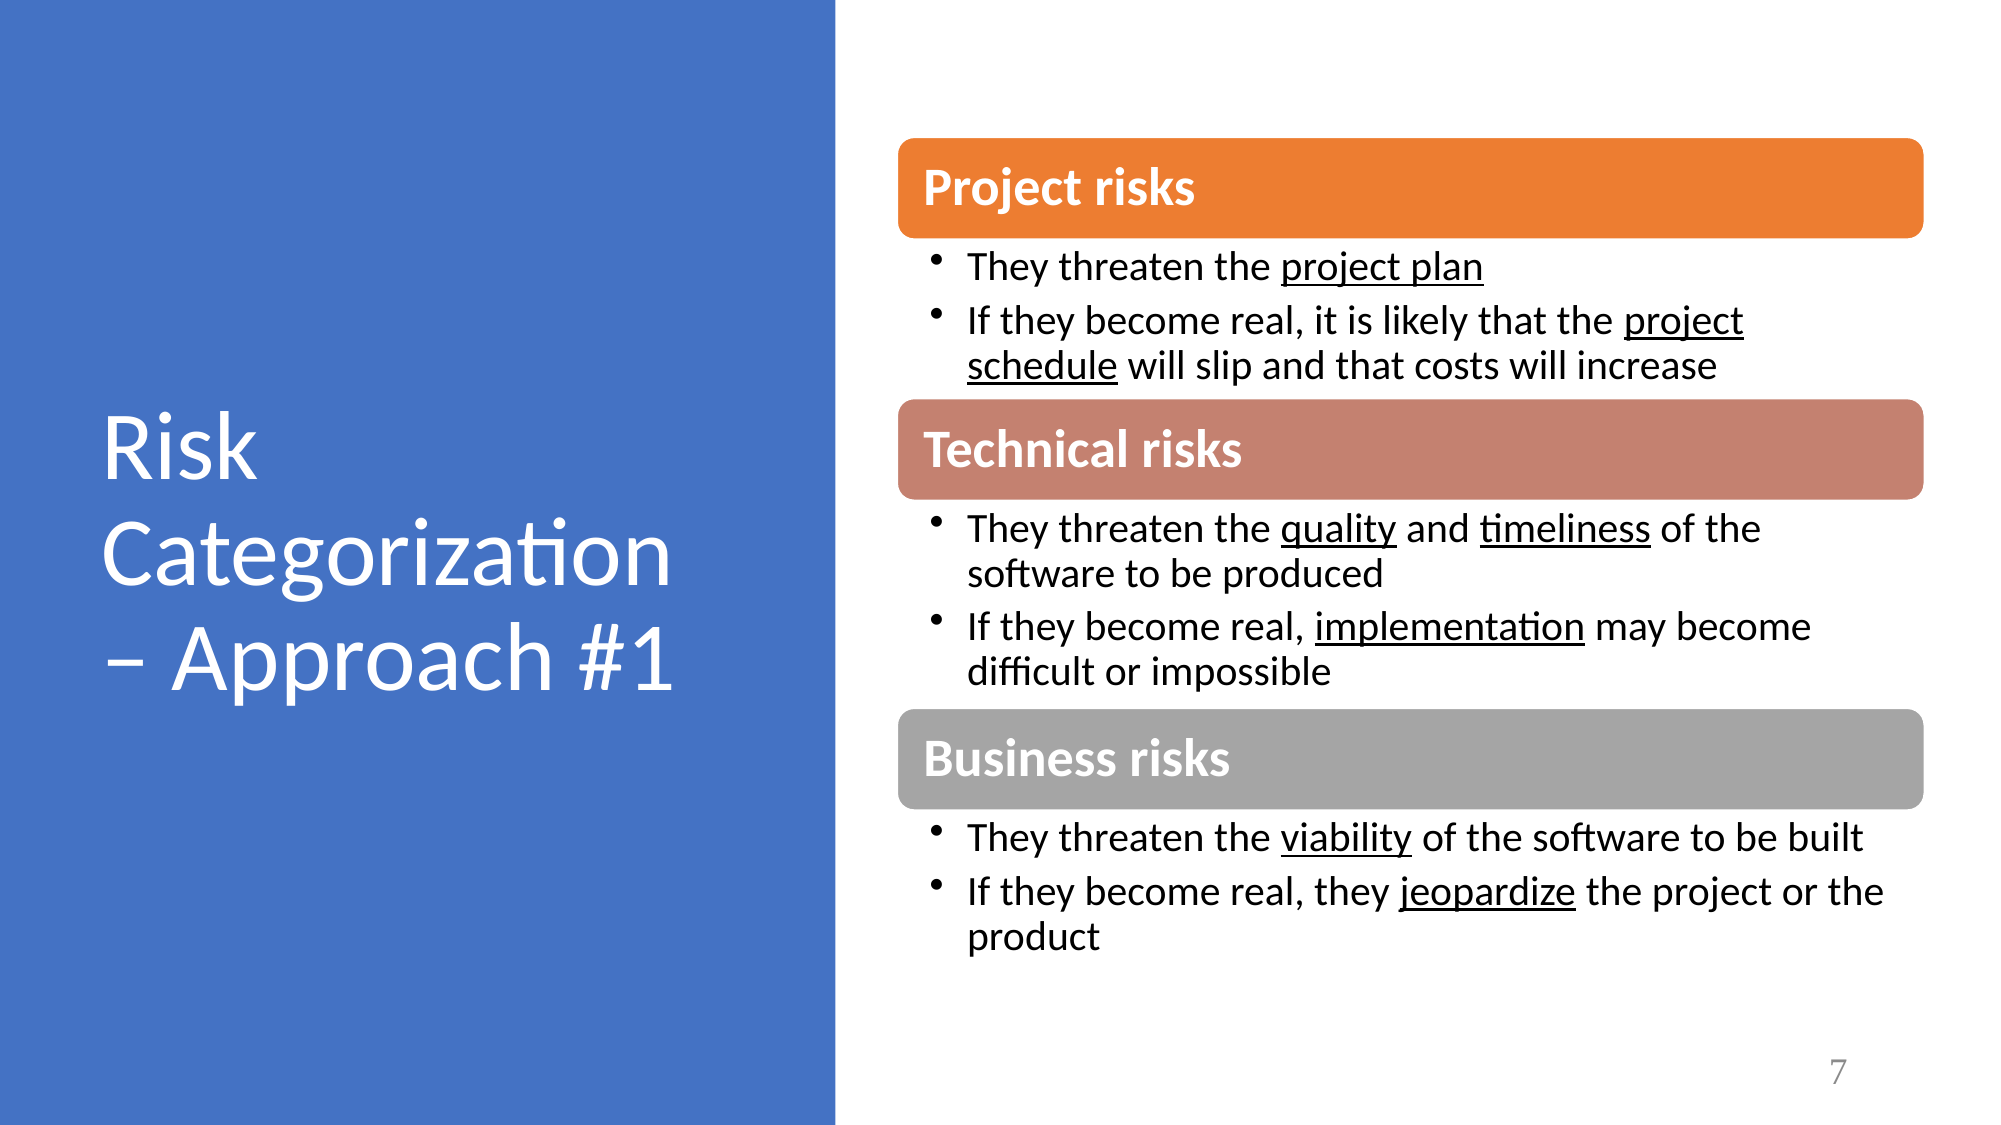

# Risk Categorization – Approach #1
Project risks
They threaten the project plan
If they become real, it is likely that the project schedule will slip and that costs will increase
Technical risks
They threaten the quality and timeliness of the software to be produced
If they become real, implementation may become difficult or impossible
Business risks
They threaten the viability of the software to be built
If they become real, they jeopardize the project or the product
7